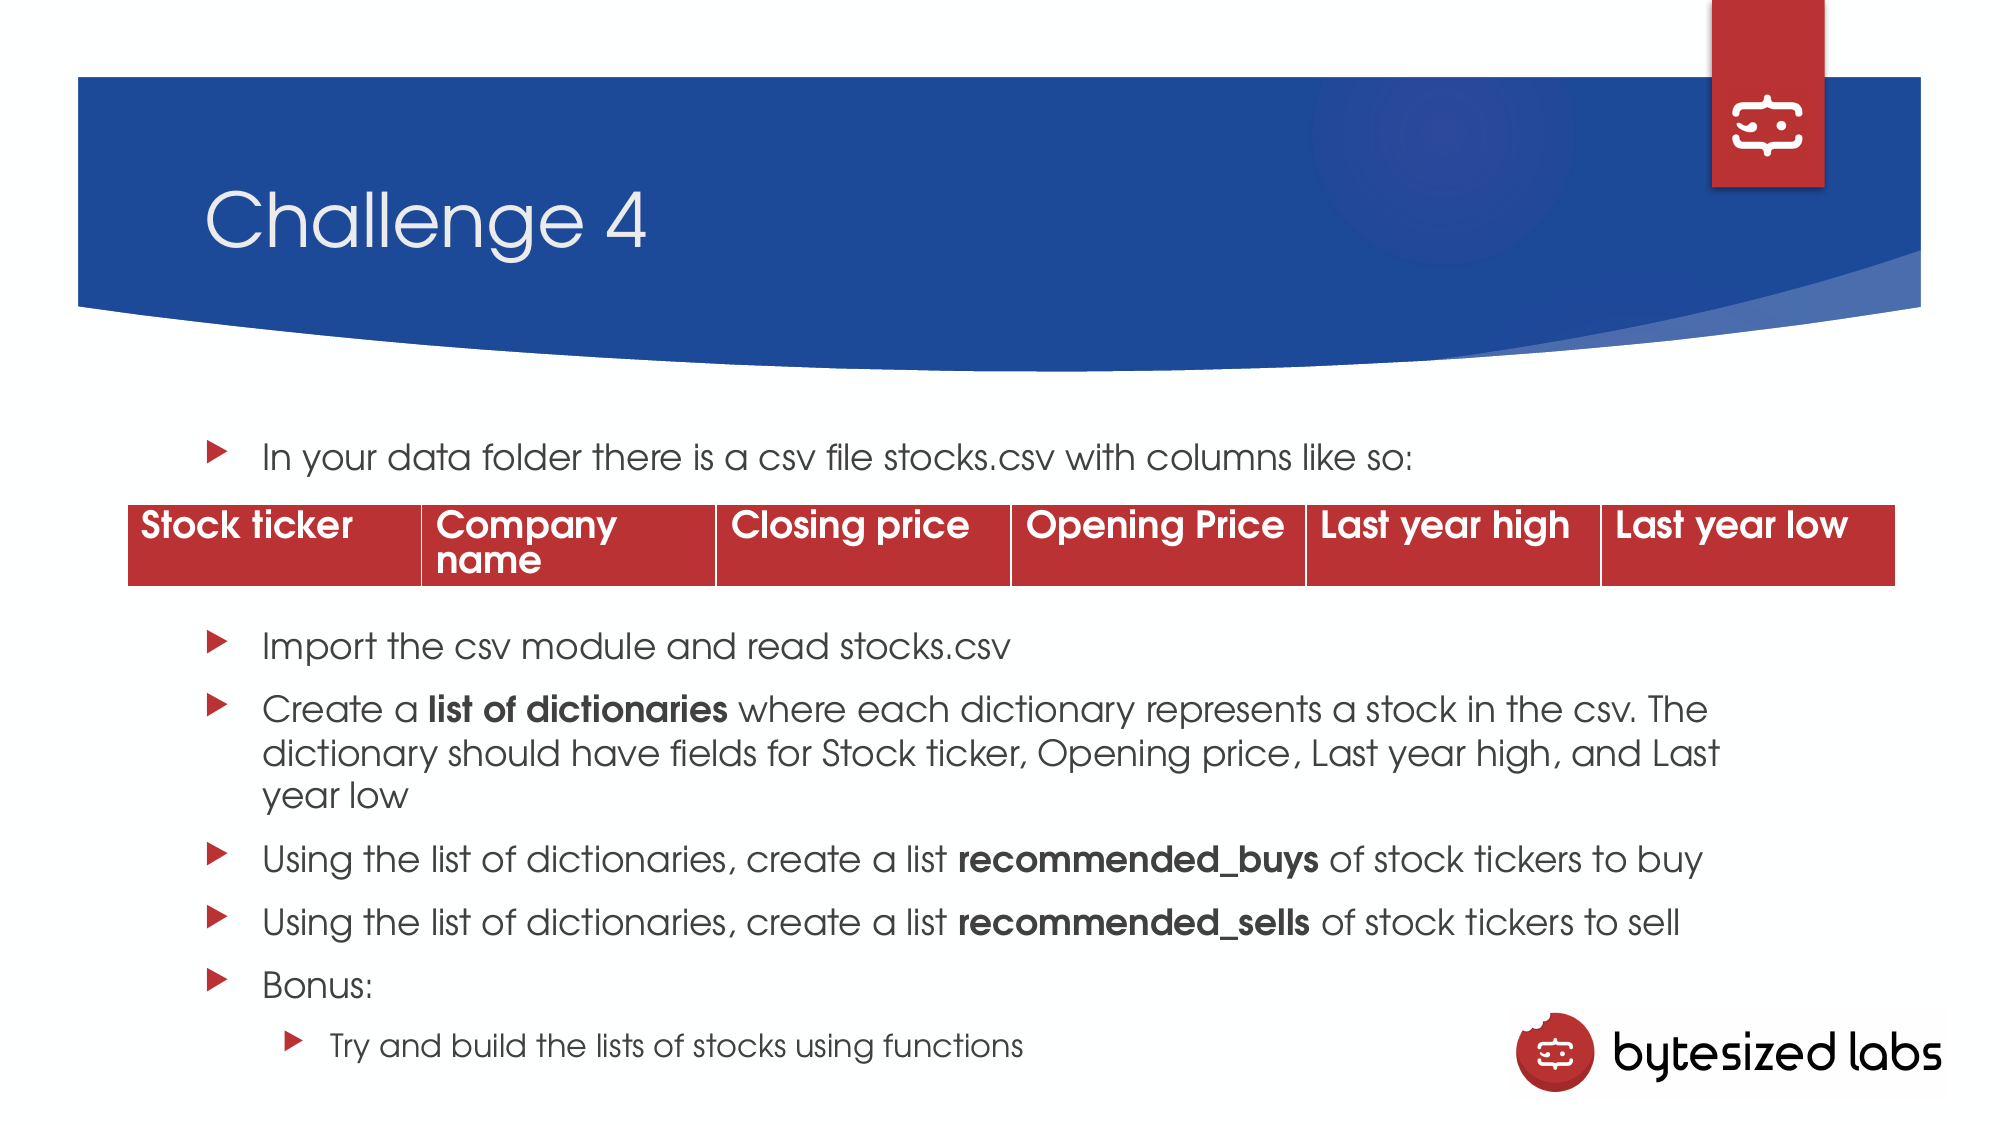

# Challenge 4
In your data folder there is a csv file stocks.csv with columns like so:

Import the csv module and read stocks.csv
Create a list of dictionaries where each dictionary represents a stock in the csv. The dictionary should have fields for Stock ticker, Opening price, Last year high, and Last year low
Using the list of dictionaries, create a list recommended_buys of stock tickers to buy
Using the list of dictionaries, create a list recommended_sells of stock tickers to sell
Bonus:
Try and build the lists of stocks using functions
| Stock ticker | Company name | Closing price | Opening Price | Last year high | Last year low |
| --- | --- | --- | --- | --- | --- |